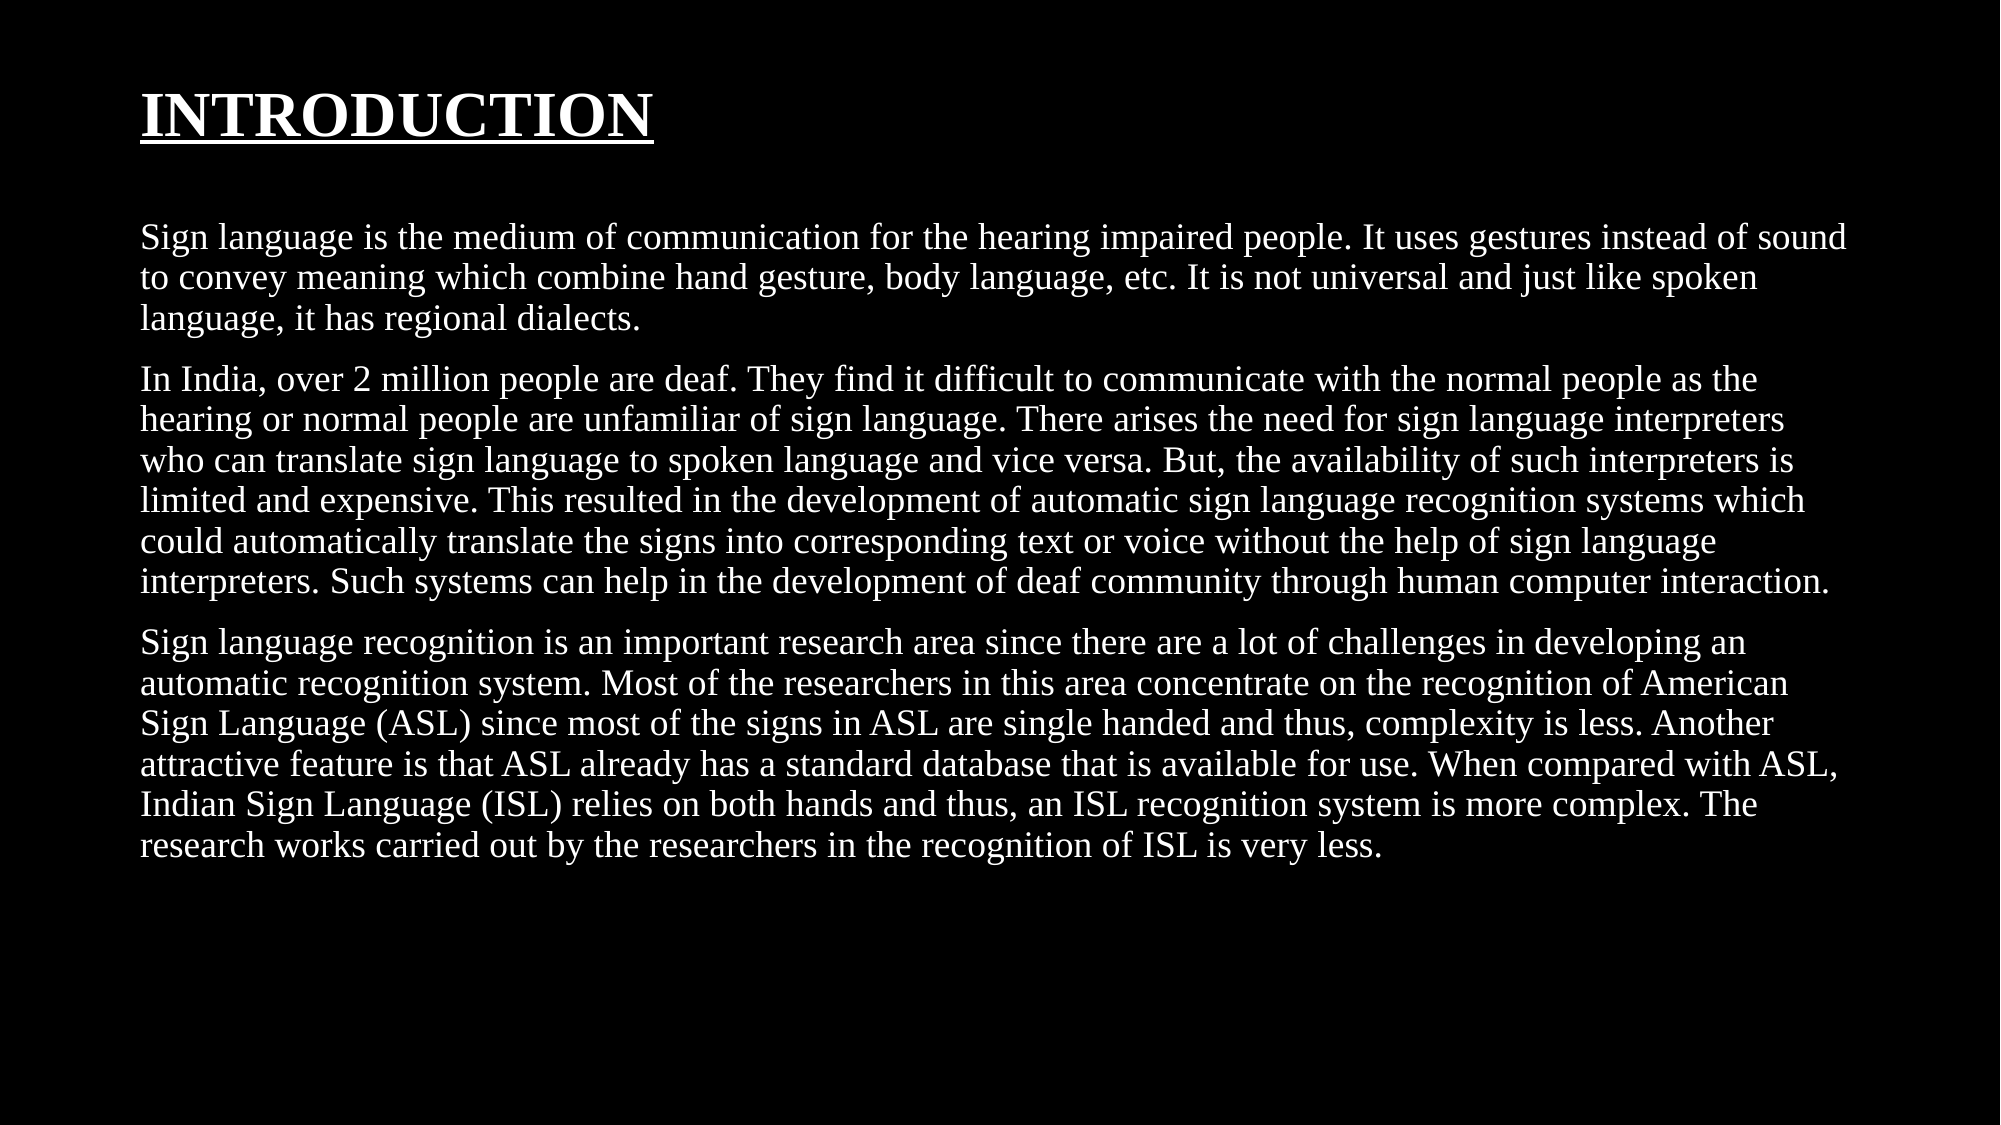

# INTRODUCTION
Sign language is the medium of communication for the hearing impaired people. It uses gestures instead of sound to convey meaning which combine hand gesture, body language, etc. It is not universal and just like spoken language, it has regional dialects.
In India, over 2 million people are deaf. They find it difficult to communicate with the normal people as the hearing or normal people are unfamiliar of sign language. There arises the need for sign language interpreters who can translate sign language to spoken language and vice versa. But, the availability of such interpreters is limited and expensive. This resulted in the development of automatic sign language recognition systems which could automatically translate the signs into corresponding text or voice without the help of sign language interpreters. Such systems can help in the development of deaf community through human computer interaction.
Sign language recognition is an important research area since there are a lot of challenges in developing an automatic recognition system. Most of the researchers in this area concentrate on the recognition of American Sign Language (ASL) since most of the signs in ASL are single handed and thus, complexity is less. Another attractive feature is that ASL already has a standard database that is available for use. When compared with ASL, Indian Sign Language (ISL) relies on both hands and thus, an ISL recognition system is more complex. The research works carried out by the researchers in the recognition of ISL is very less.